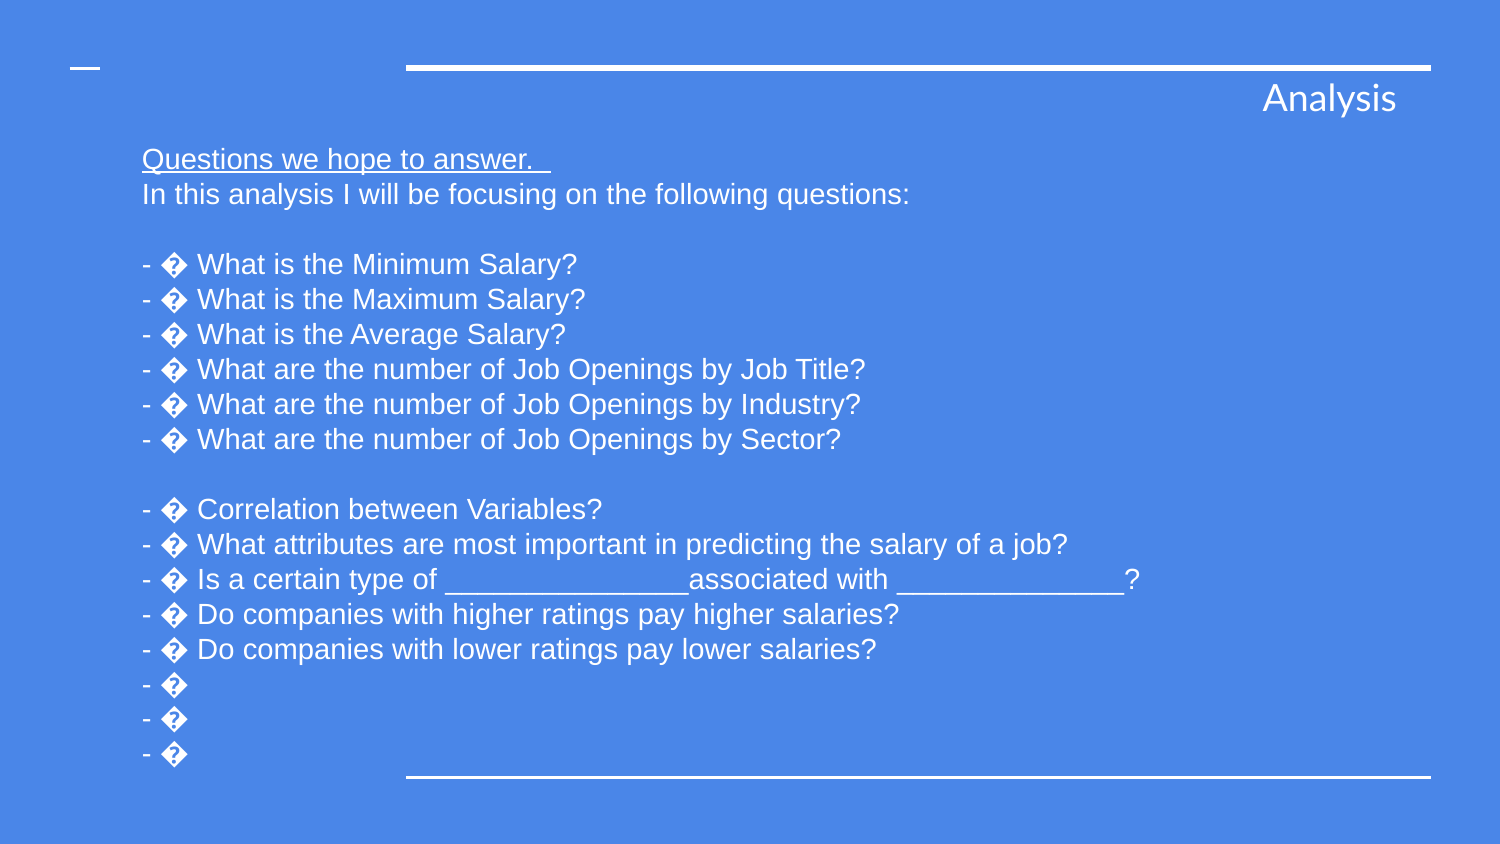

Analysis
#
Questions we hope to answer.
In this analysis I will be focusing on the following questions:

- � What is the Minimum Salary?
- � What is the Maximum Salary?
- � What is the Average Salary?
- � What are the number of Job Openings by Job Title?
- � What are the number of Job Openings by Industry?
- � What are the number of Job Openings by Sector?

- � Correlation between Variables?
- � What attributes are most important in predicting the salary of a job?
- � Is a certain type of _______________associated with ______________?
- � Do companies with higher ratings pay higher salaries?
- � Do companies with lower ratings pay lower salaries?
- �
- �
- �